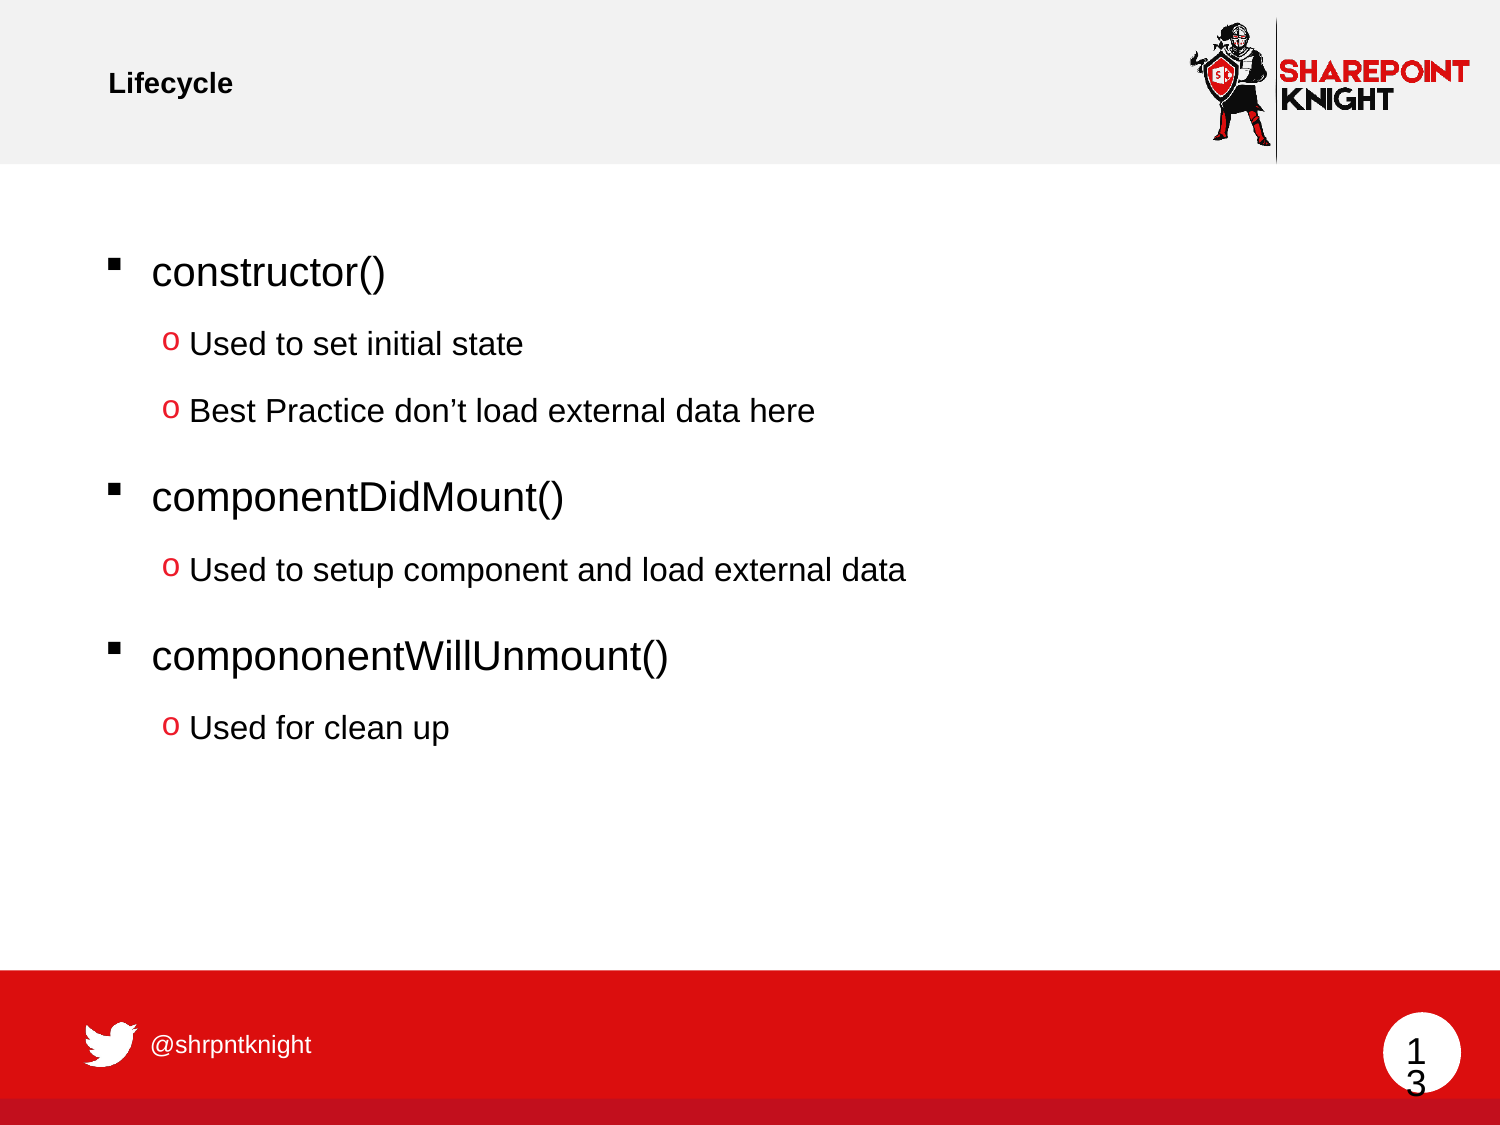

# Lifecycle
constructor()
Used to set initial state
Best Practice don’t load external data here
componentDidMount()
Used to setup component and load external data
compononentWillUnmount()
Used for clean up

13